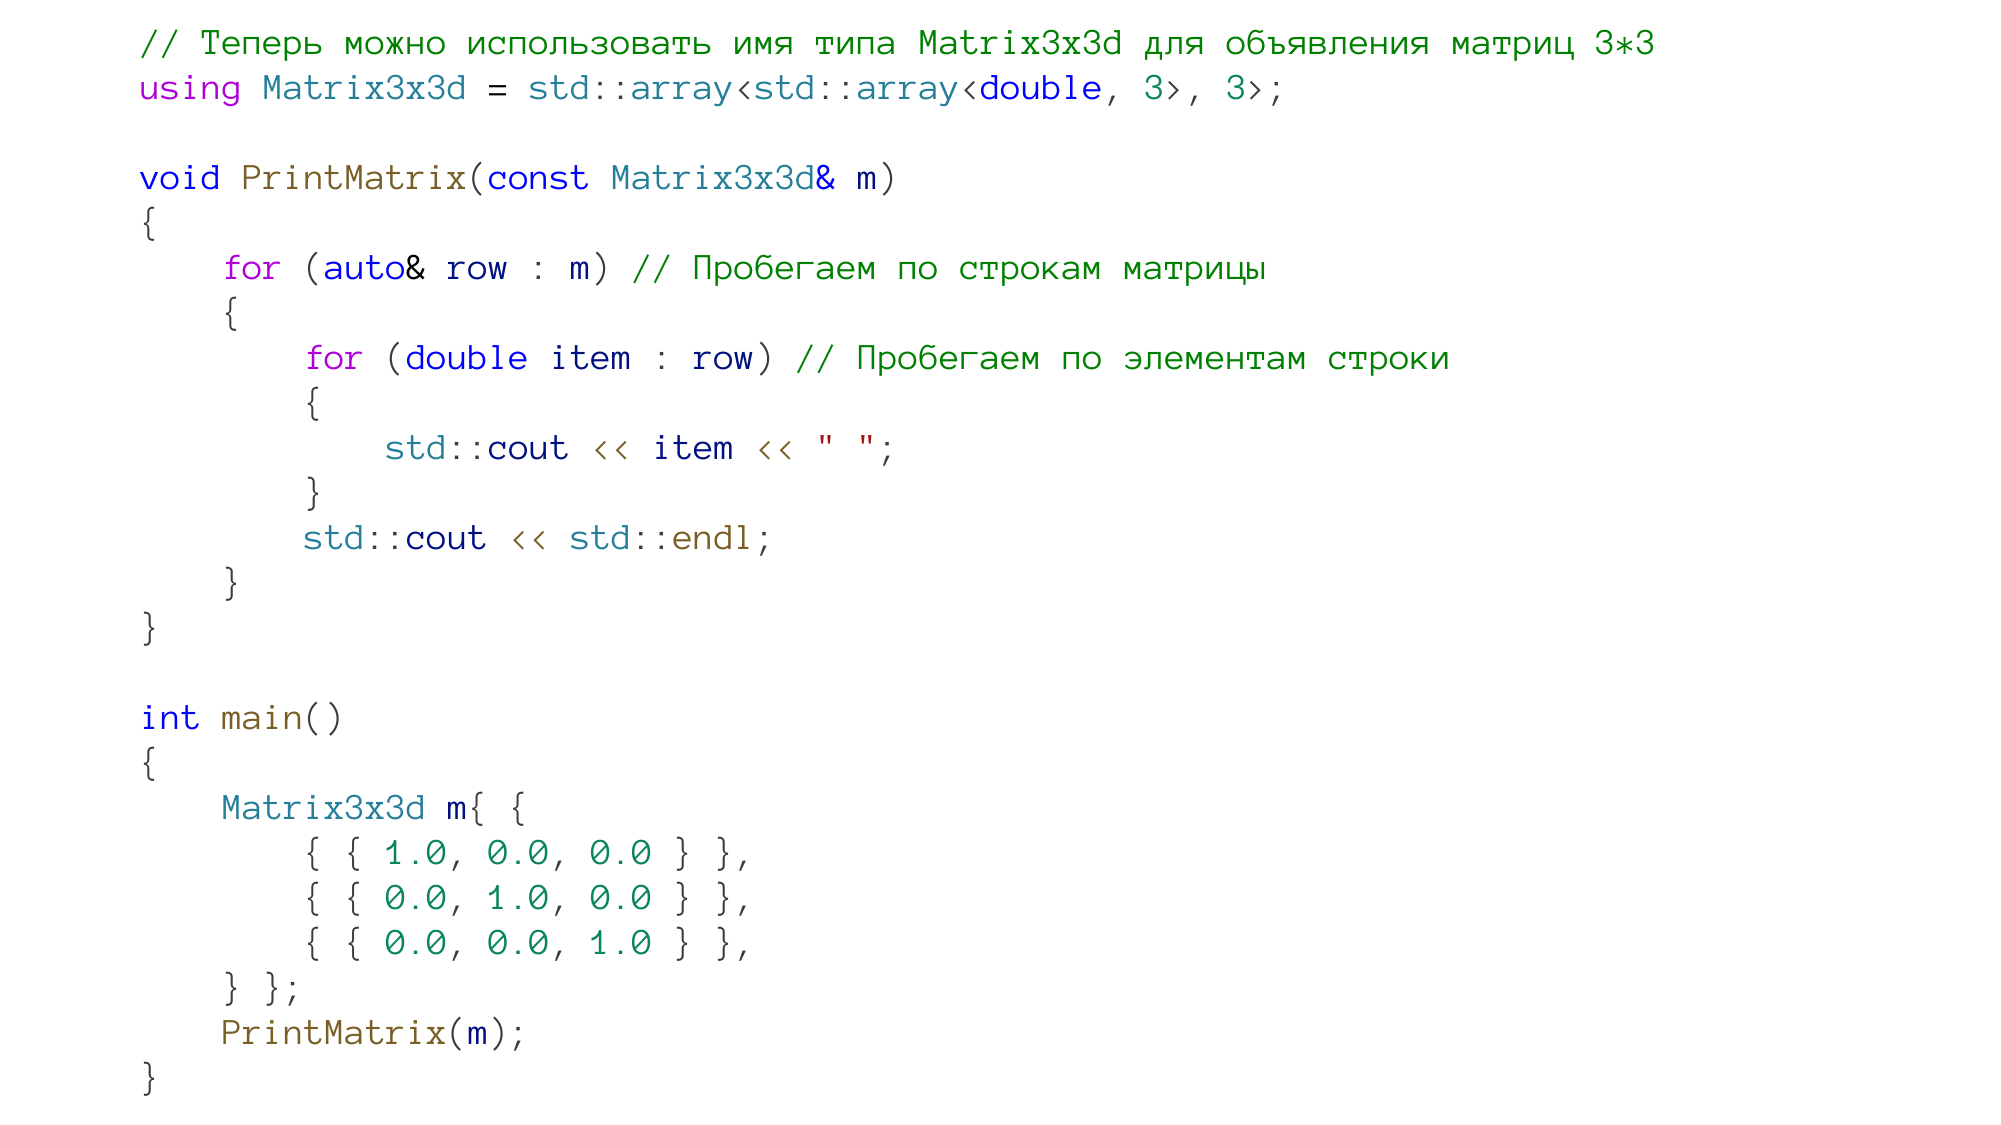

// Теперь можно использовать имя типа Matrix3x3d для объявления матриц 3*3
using Matrix3x3d = std::array<std::array<double, 3>, 3>;
void PrintMatrix(const Matrix3x3d& m)
{
    for (auto& row : m) // Пробегаем по строкам матрицы
    {
        for (double item : row) // Пробегаем по элементам строки
        {
            std::cout << item << " ";
        }
        std::cout << std::endl;
    }
}

int main()
{
    Matrix3x3d m{ {
        { { 1.0, 0.0, 0.0 } },
        { { 0.0, 1.0, 0.0 } },
        { { 0.0, 0.0, 1.0 } },
    } };
    PrintMatrix(m);
}